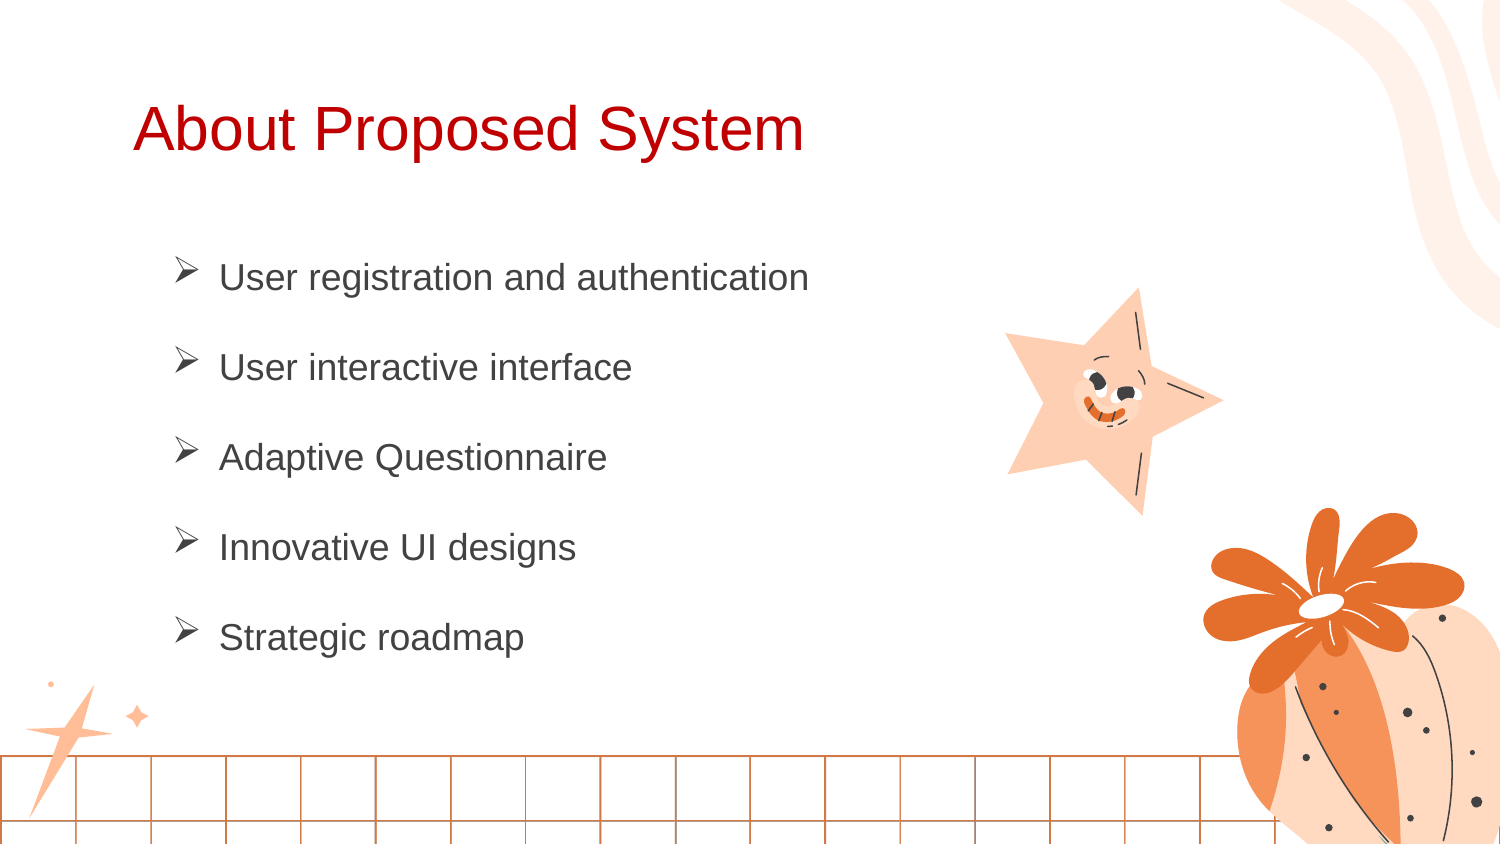

# About Proposed System

User registration and authentication
User interactive interface
Adaptive Questionnaire
Innovative UI designs
Strategic roadmap